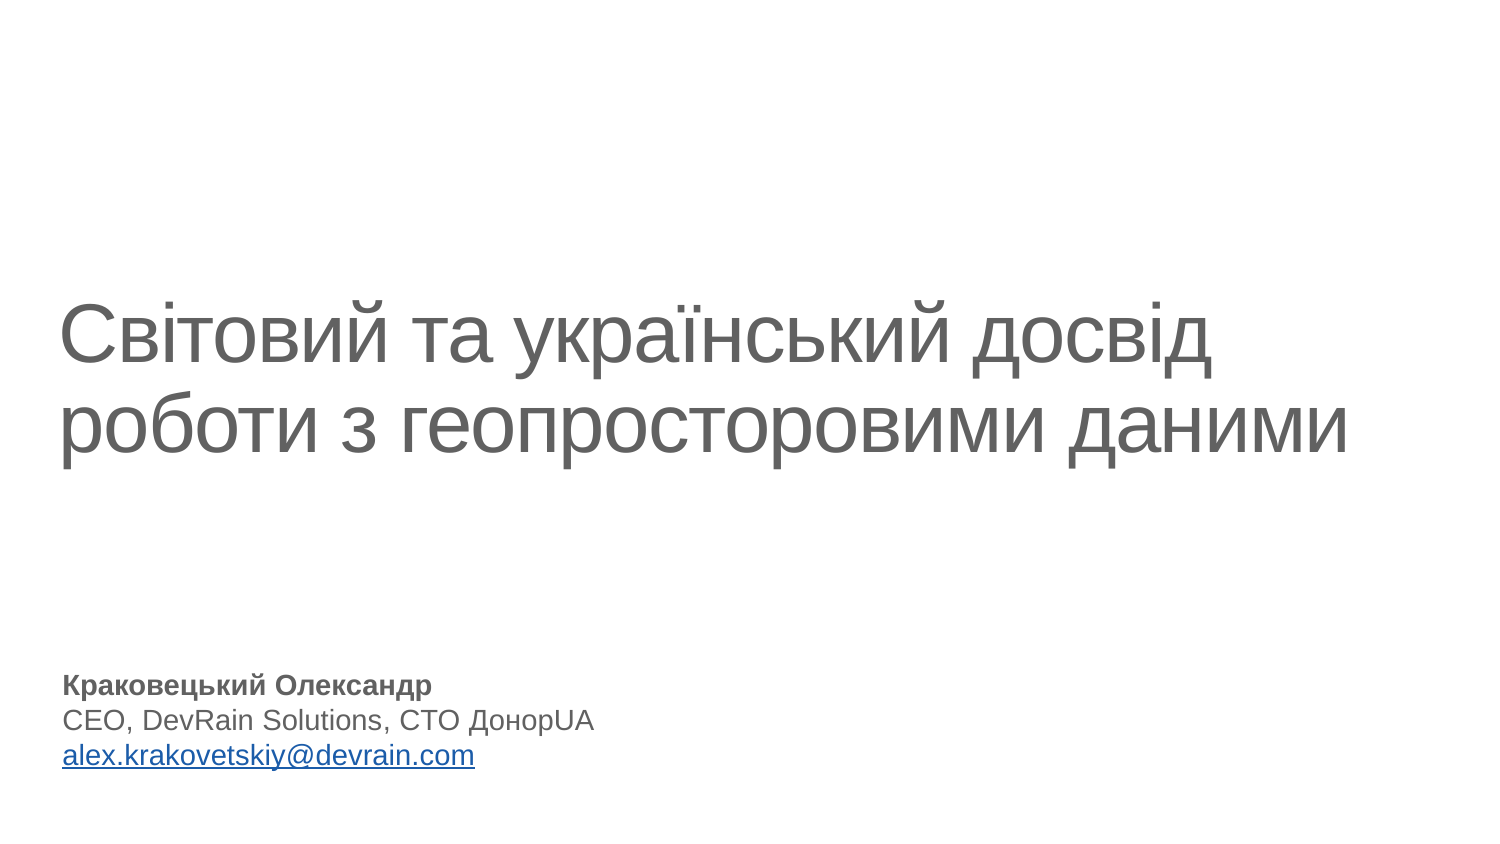

# Світовий та український досвід роботи з геопросторовими даними
Краковецький Олександр
CEO, DevRain Solutions, CTO ДонорUA
alex.krakovetskiy@devrain.com